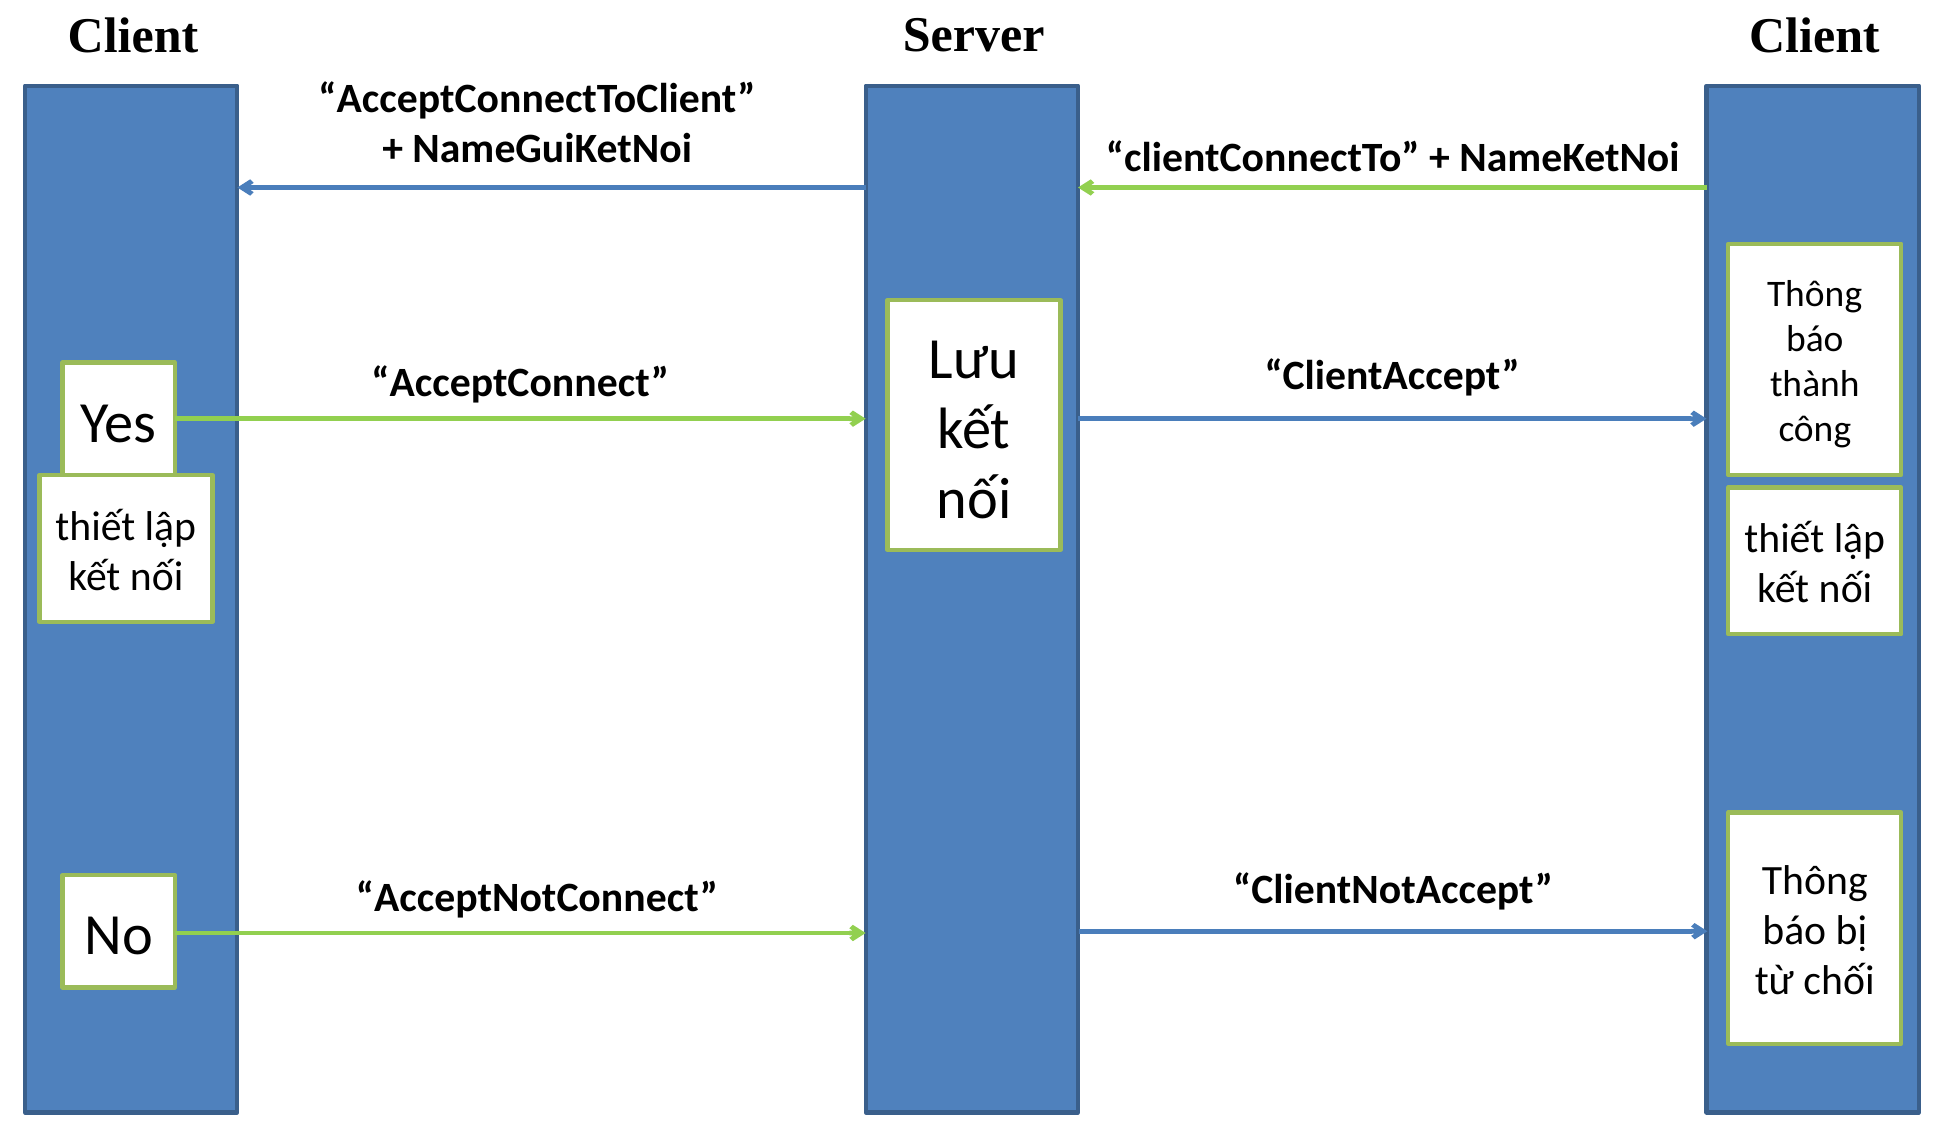

Server
Client
Client
“AcceptConnectToClient” + NameGuiKetNoi

“clientConnectTo” + NameKetNoi
Thông báo thành công
Lưu kết nối
“ClientAccept”
“AcceptConnect”
Yes
thiết lập kết nối
thiết lập kết nối
Thông báo bị từ chối
“ClientNotAccept”
“AcceptNotConnect”
No